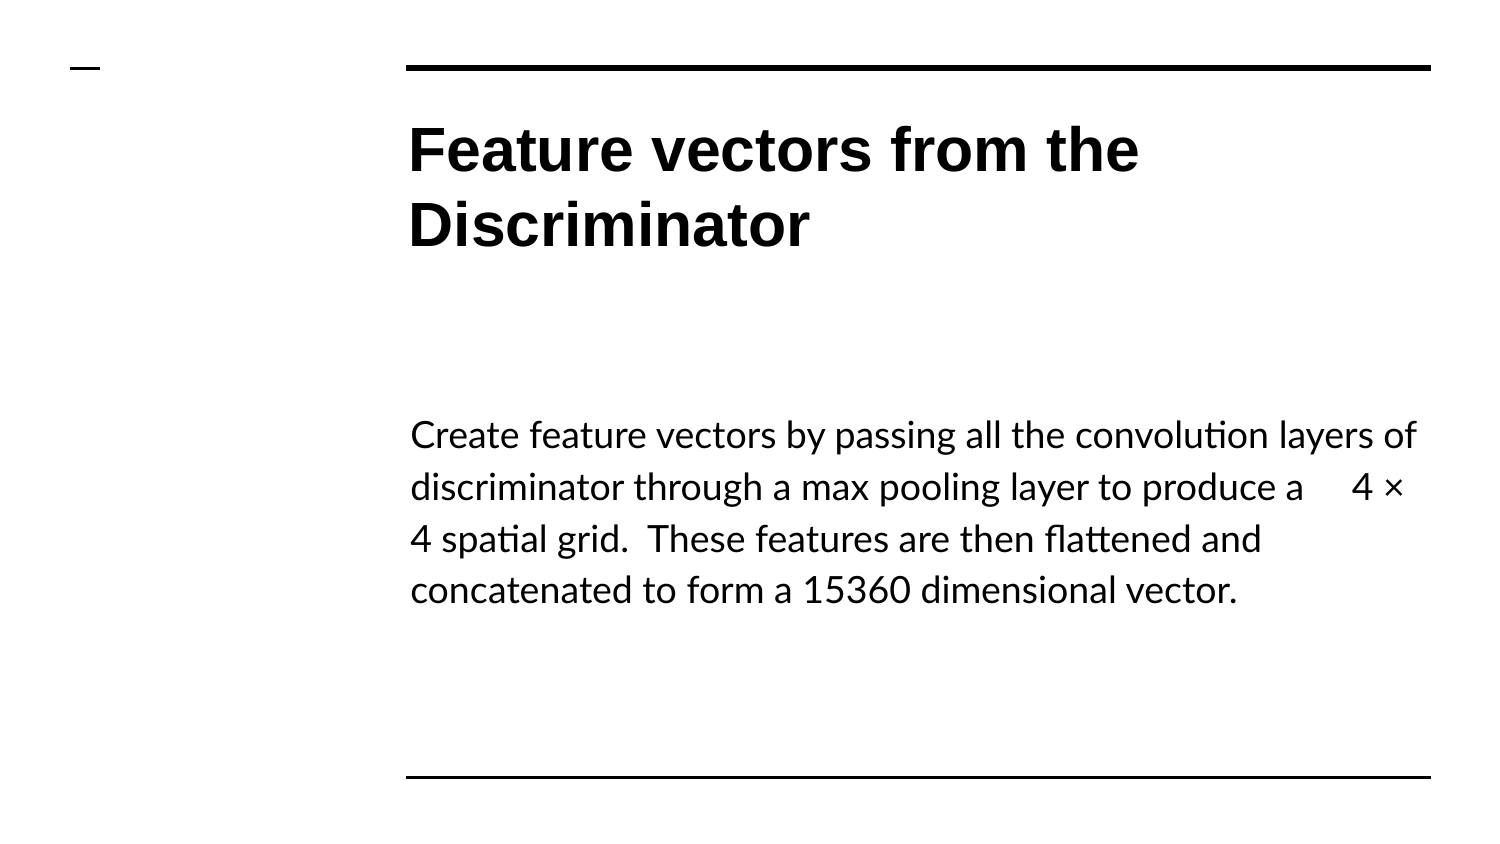

# Feature vectors from the Discriminator
Create feature vectors by passing all the convolution layers of discriminator through a max pooling layer to produce a     4 × 4 spatial grid.  These features are then flattened and concatenated to form a 15360 dimensional vector.